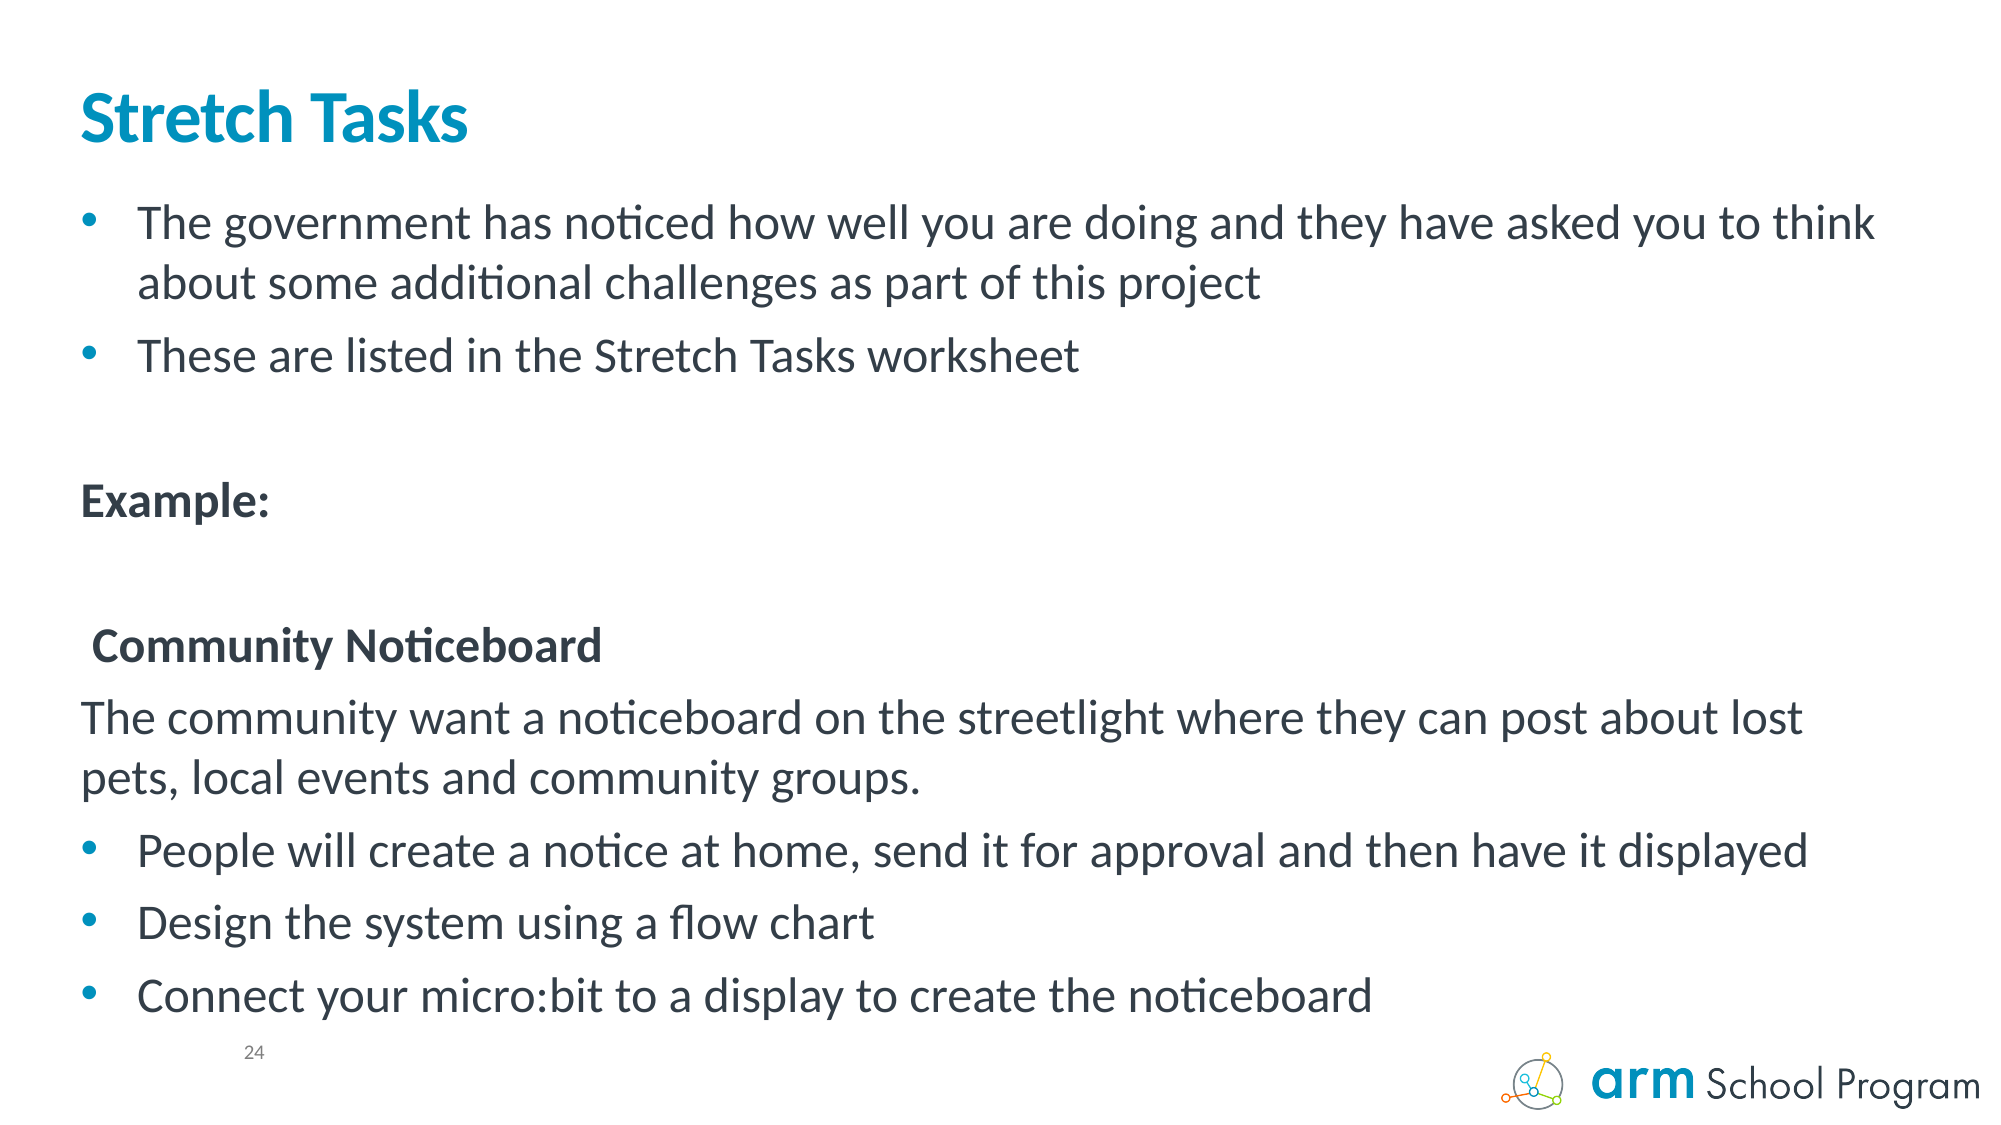

# Stretch Tasks
The government has noticed how well you are doing and they have asked you to think about some additional challenges as part of this project
These are listed in the Stretch Tasks worksheet

Example:

 Community Noticeboard
The community want a noticeboard on the streetlight where they can post about lost pets, local events and community groups.
People will create a notice at home, send it for approval and then have it displayed
Design the system using a flow chart
Connect your micro:bit to a display to create the noticeboard